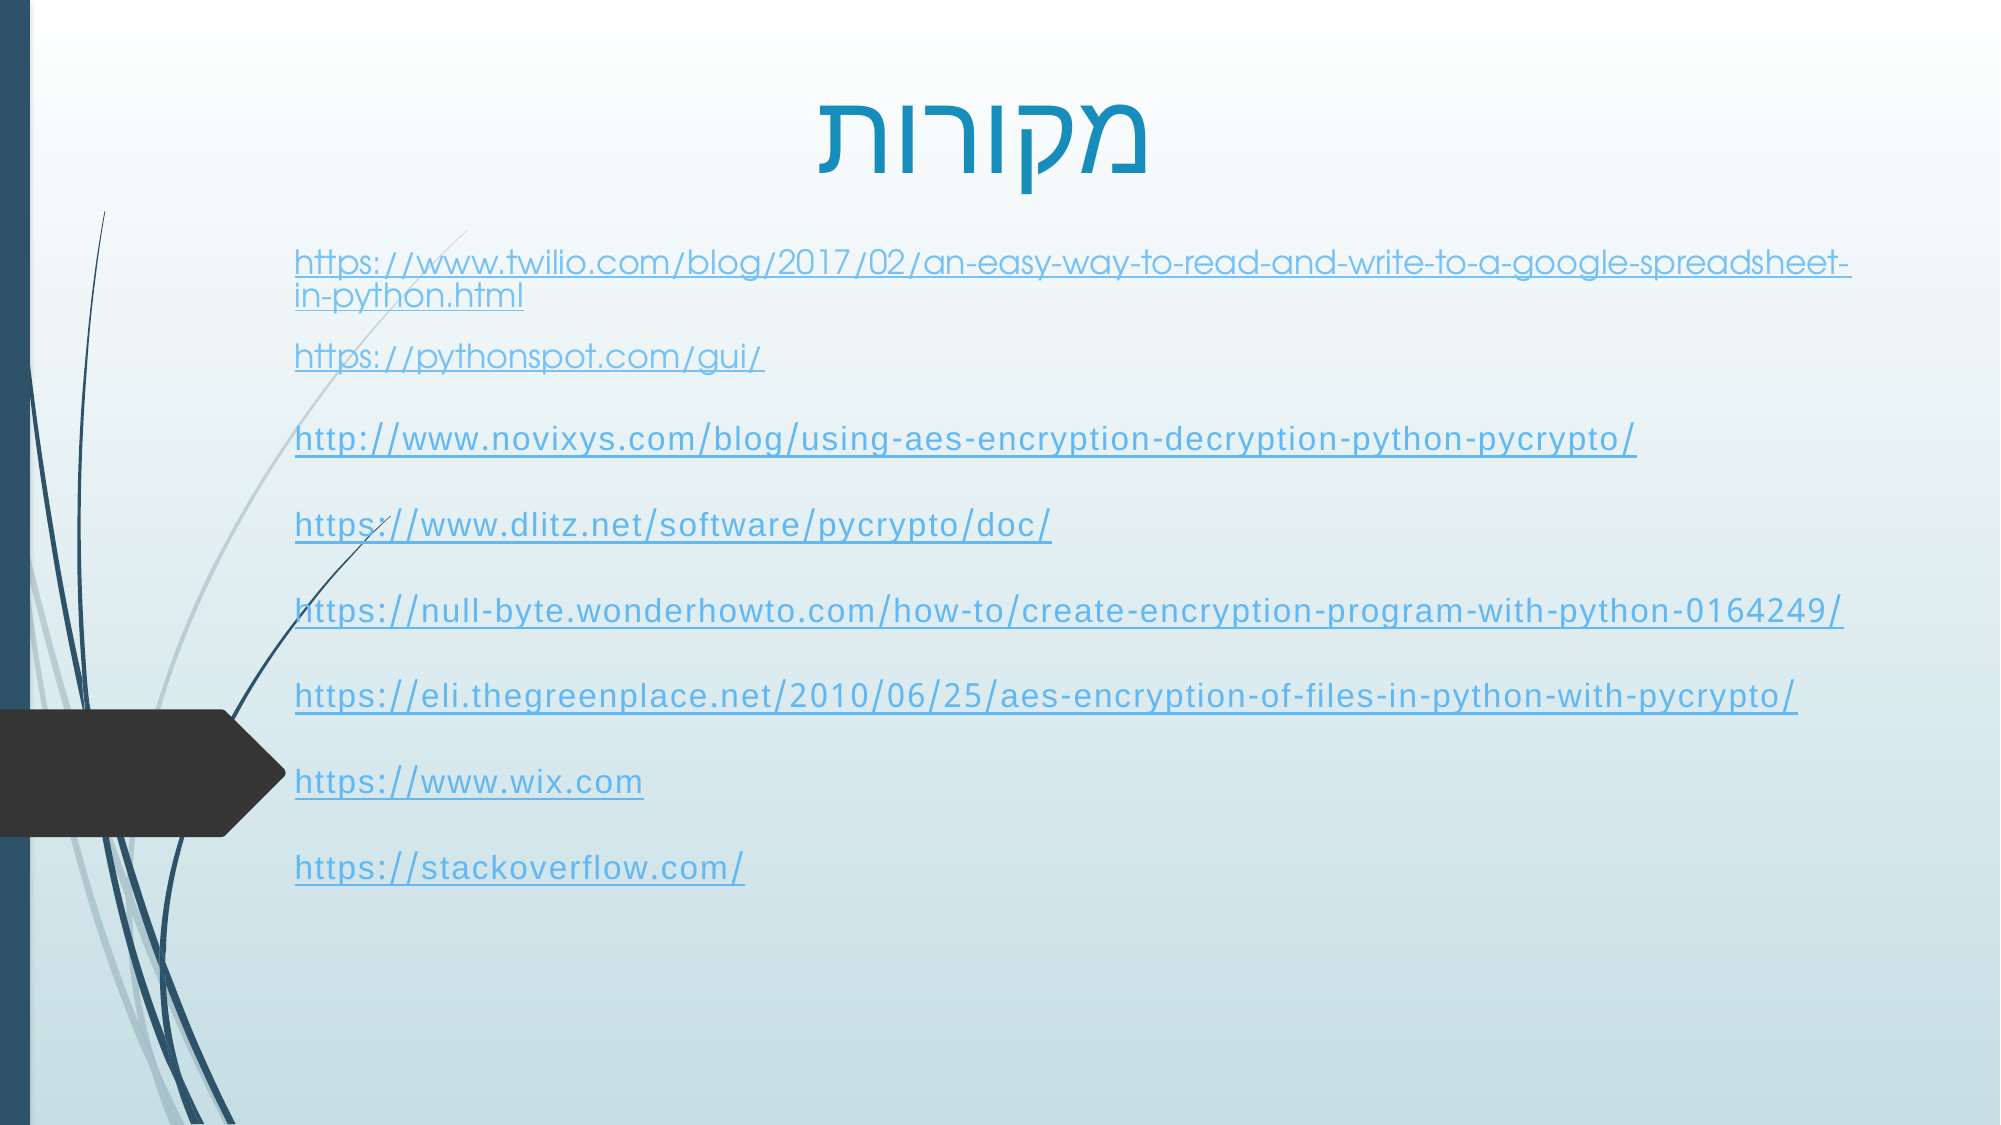

# מקורות
https://www.twilio.com/blog/2017/02/an-easy-way-to-read-and-write-to-a-google-spreadsheet-in-python.html
https://pythonspot.com/gui/
http://www.novixys.com/blog/using-aes-encryption-decryption-python-pycrypto/
https://www.dlitz.net/software/pycrypto/doc/
https://null-byte.wonderhowto.com/how-to/create-encryption-program-with-python-0164249/
https://eli.thegreenplace.net/2010/06/25/aes-encryption-of-files-in-python-with-pycrypto/
https://www.wix.com
https://stackoverflow.com/